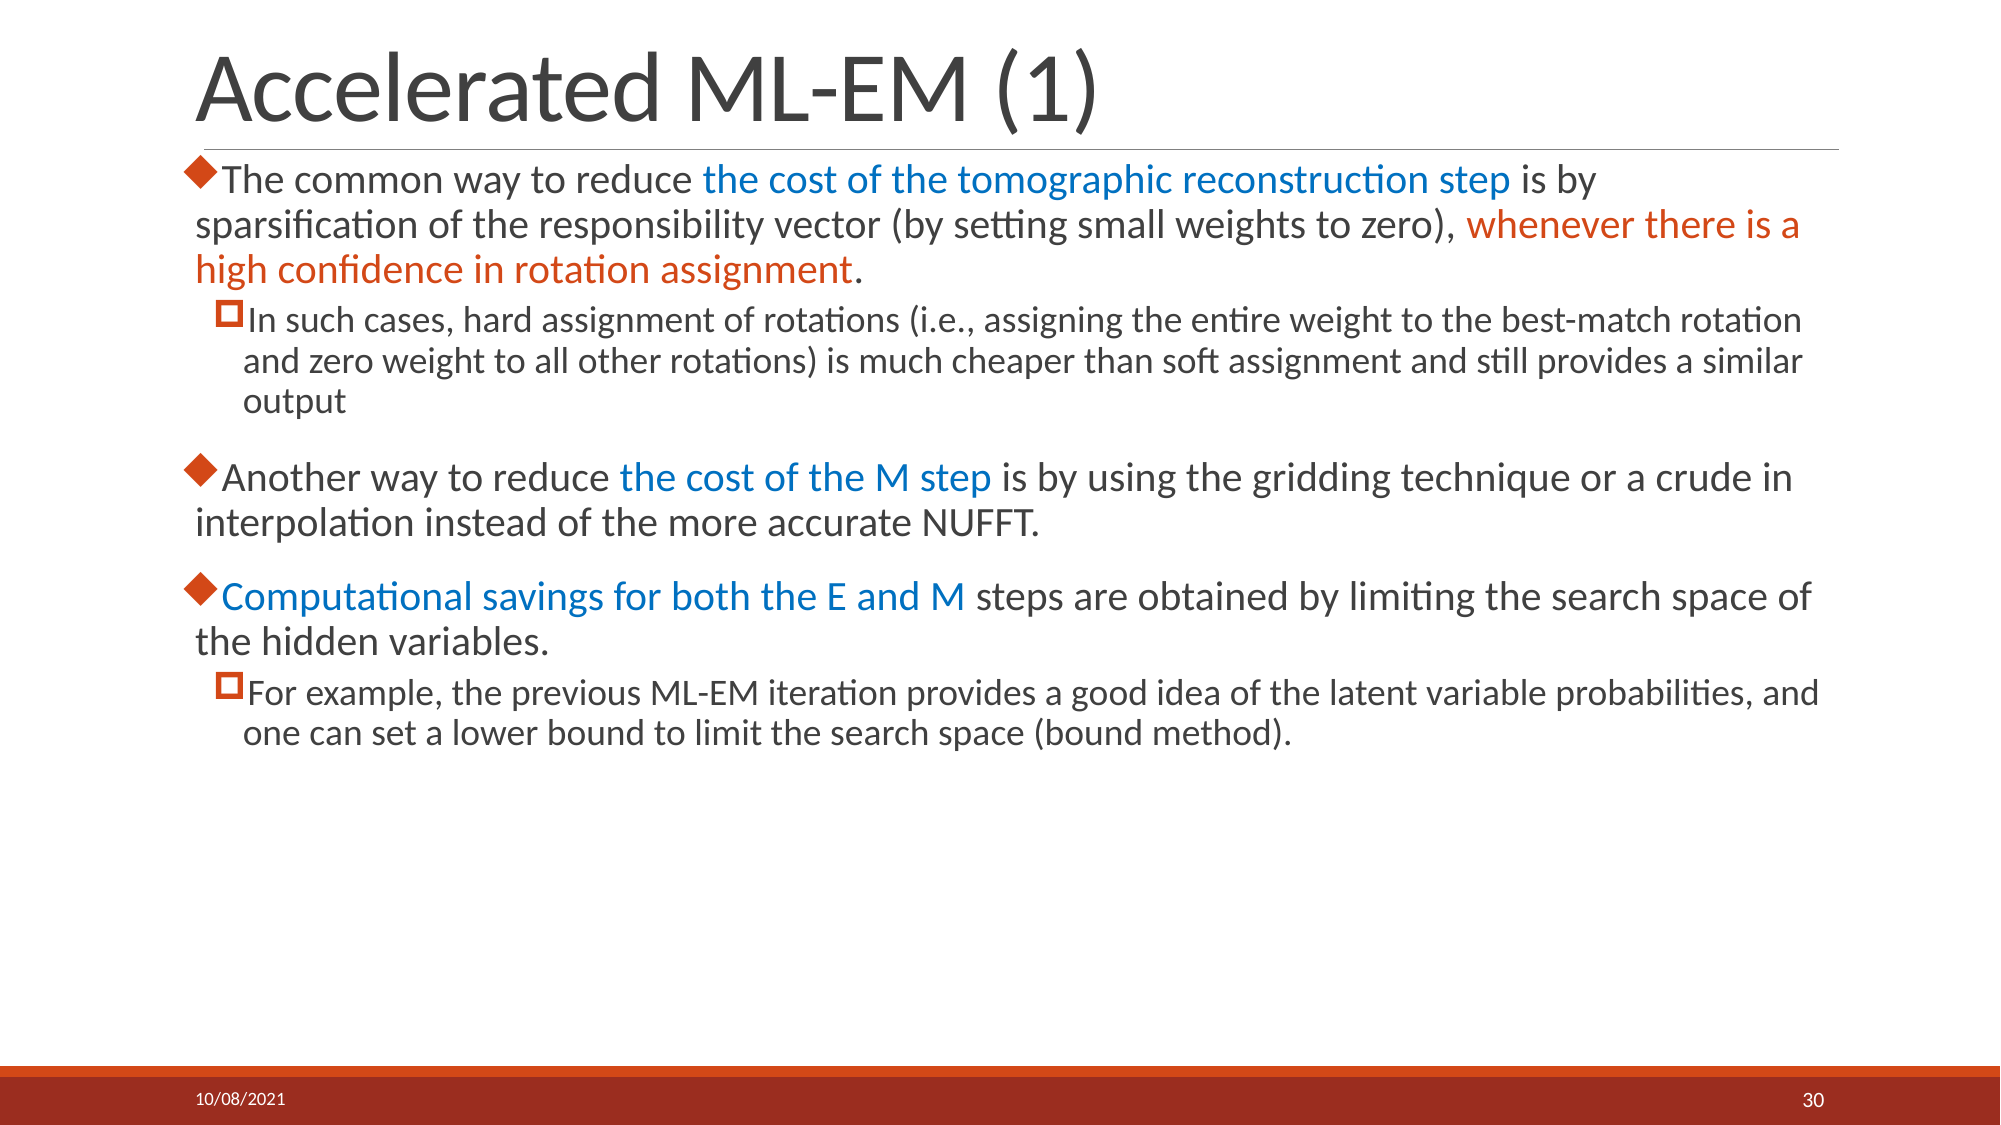

# Accelerated ML-EM (1)
The common way to reduce the cost of the tomographic reconstruction step is by sparsification of the responsibility vector (by setting small weights to zero), whenever there is a high confidence in rotation assignment.
In such cases, hard assignment of rotations (i.e., assigning the entire weight to the best-match rotation and zero weight to all other rotations) is much cheaper than soft assignment and still provides a similar output
Another way to reduce the cost of the M step is by using the gridding technique or a crude in interpolation instead of the more accurate NUFFT.
Computational savings for both the E and M steps are obtained by limiting the search space of the hidden variables.
For example, the previous ML-EM iteration provides a good idea of the latent variable probabilities, and one can set a lower bound to limit the search space (bound method).
10/08/2021
30